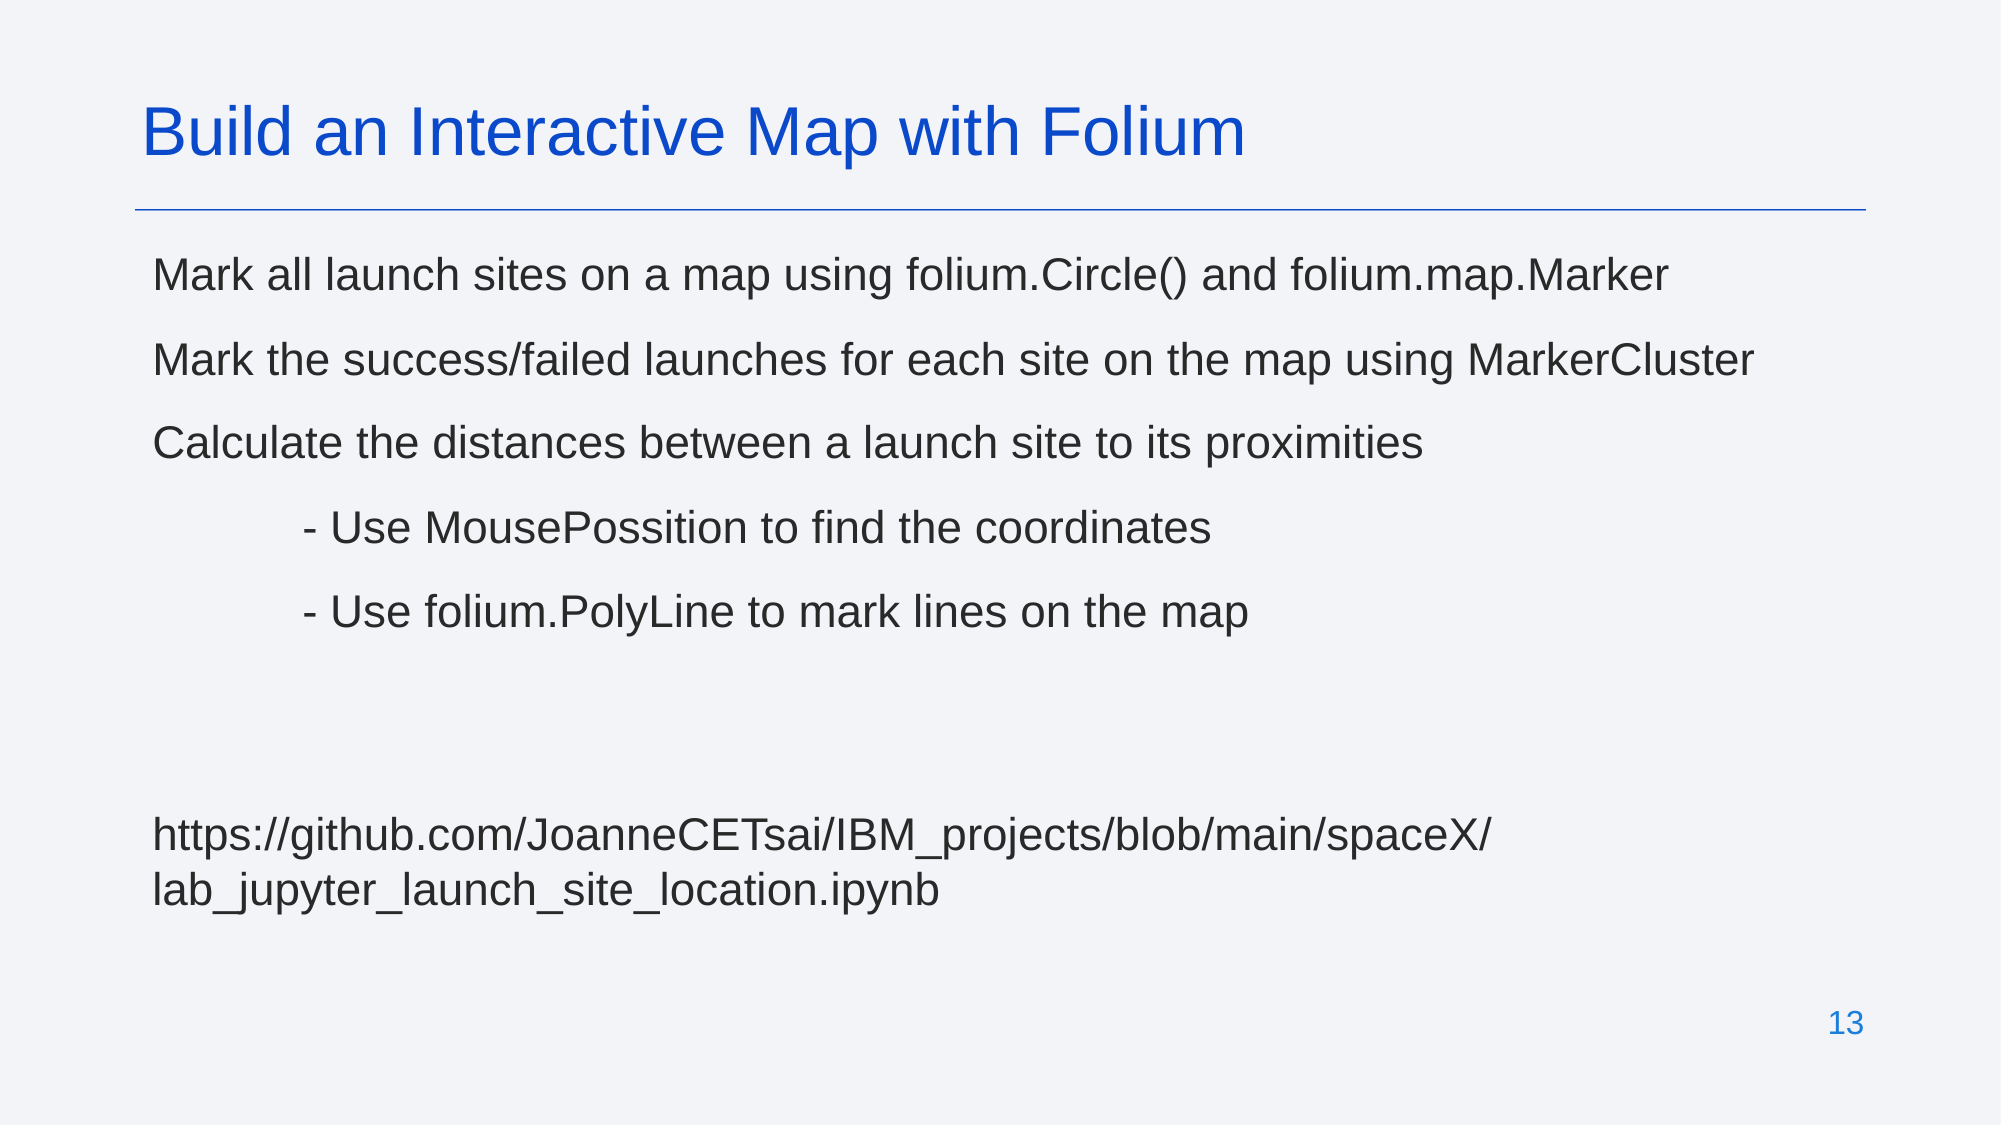

Build an Interactive Map with Folium
Mark all launch sites on a map using folium.Circle() and folium.map.Marker
Mark the success/failed launches for each site on the map using MarkerCluster
Calculate the distances between a launch site to its proximities
	- Use MousePossition to find the coordinates
	- Use folium.PolyLine to mark lines on the map

https://github.com/JoanneCETsai/IBM_projects/blob/main/spaceX/lab_jupyter_launch_site_location.ipynb

13